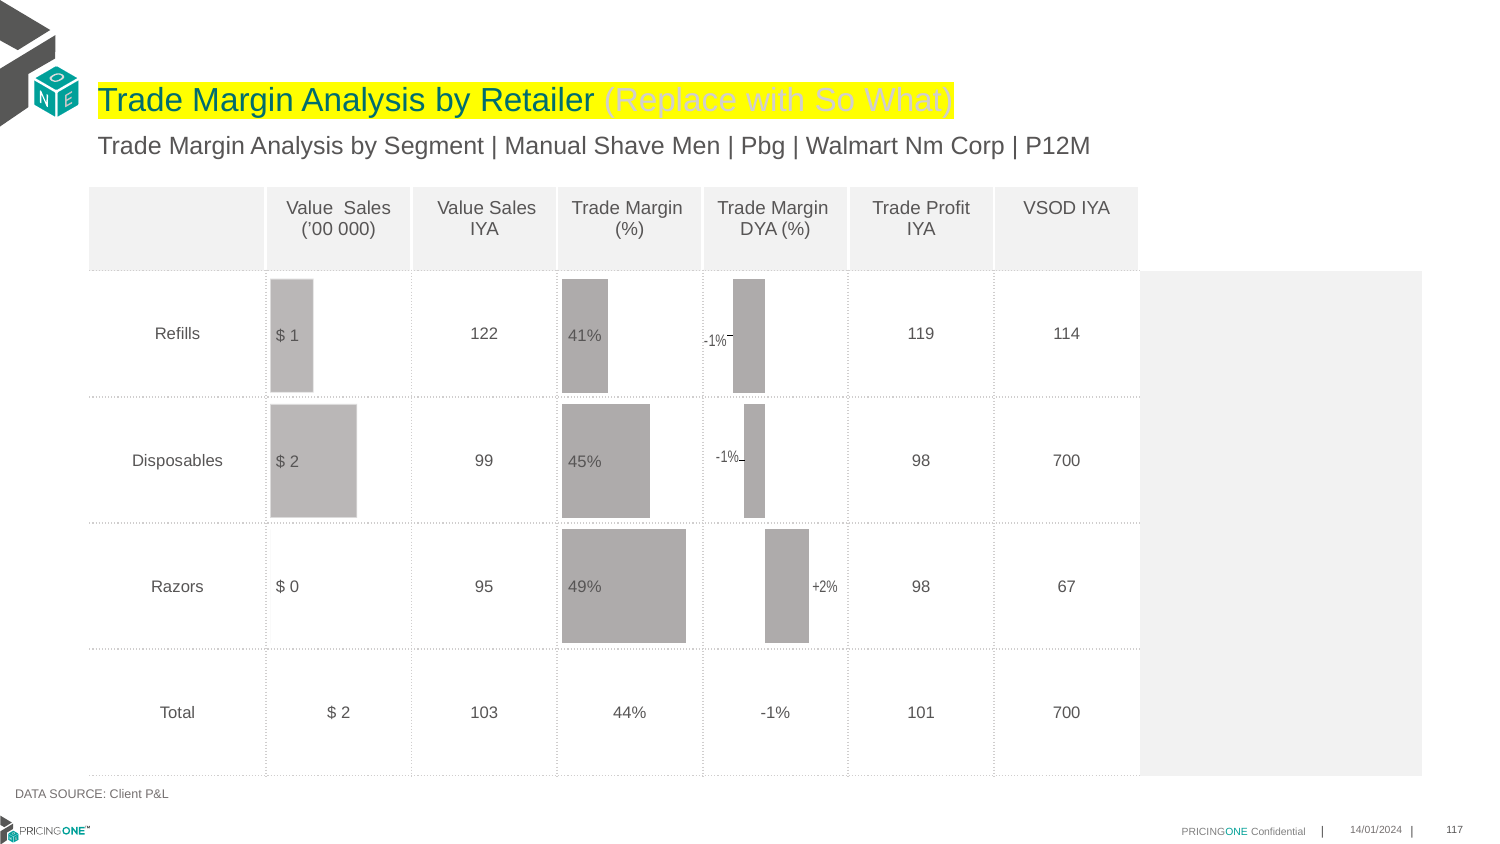

# Trade Margin Analysis by Retailer (Replace with So What)
Trade Margin Analysis by Segment | Manual Shave Men | Pbg | Walmart Nm Corp | P12M
|  | Value Sales (’00 000) | Value Sales IYA | Trade Margin (%) | Trade Margin DYA (%) | Trade Profit IYA | VSOD IYA |  |
| --- | --- | --- | --- | --- | --- | --- | --- |
| Refills |  | 122 |  |  | 119 | 114 |  |
| Disposables |  | 99 |  |  | 98 | 700 |  |
| Razors |  | 95 |  |  | 98 | 67 |  |
| Total | $ 2 | 103 | 44% | -1% | 101 | 700 |  |

### Chart

| Category | Trade Margin DYA |
|---|---|
| Refills | -0.011591047292314915 |
| Disposables | -0.007451871007684019 |
| Razors | 0.015917185826573144 |
| None | None |

### Chart

| Category | Trade Margin % |
|---|---|
| Refills | 0.408 |
| Disposables | 0.4514 |
| Razors | 0.4888 |
| None | None |

### Chart

| Category | Value Sales |
|---|---|
| Refills | 1.0 |
| Disposables | 2.0 |
| Razors | 0.0 |
| None | None |
DATA SOURCE: Client P&L

14/01/2024
117